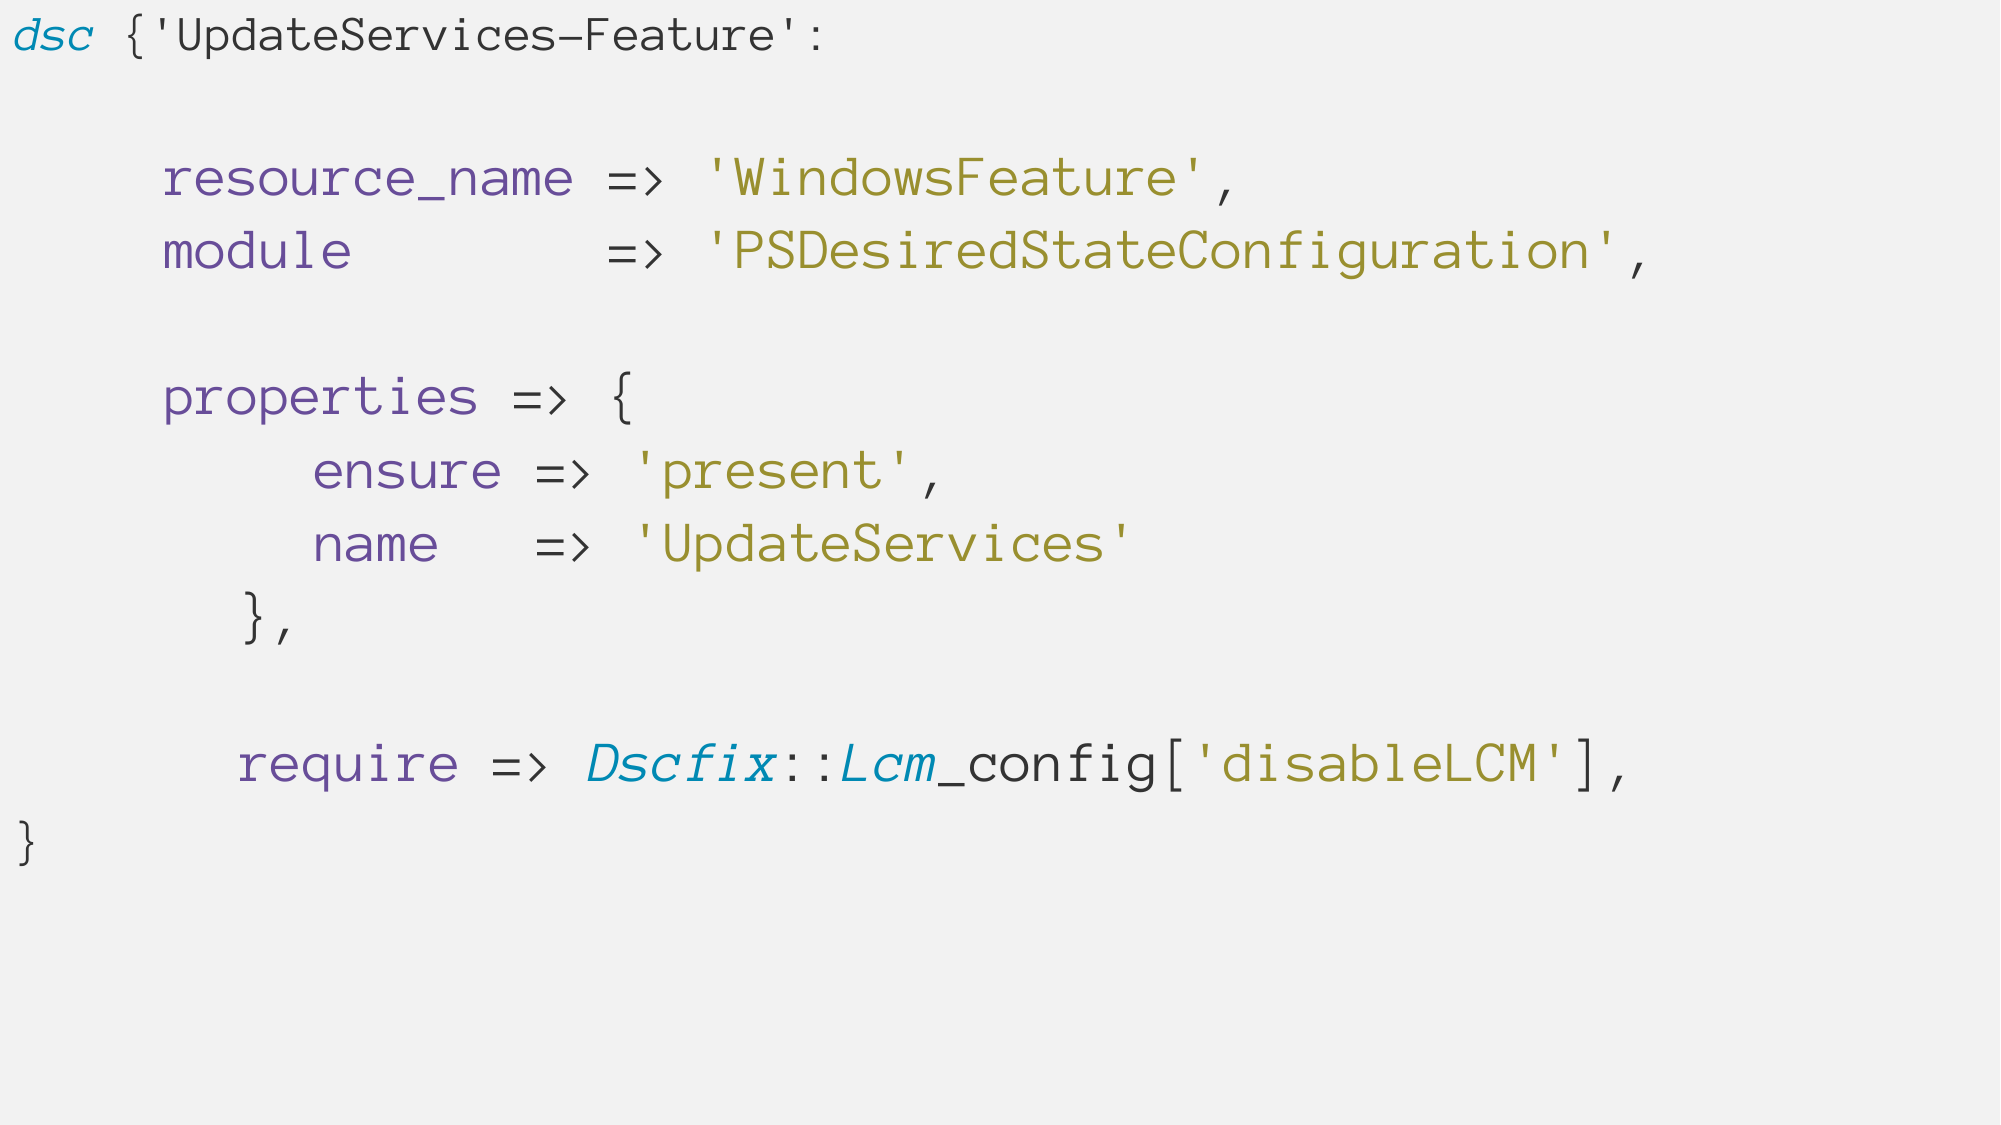

dsc {'UpdateServices-Feature':

resource_name => 'WindowsFeature',
module        => 'PSDesiredStateConfiguration',

properties => {
	ensure => 'present',
	name   => 'UpdateServices'
	},

	require => Dscfix::Lcm_config['disableLCM'],
}